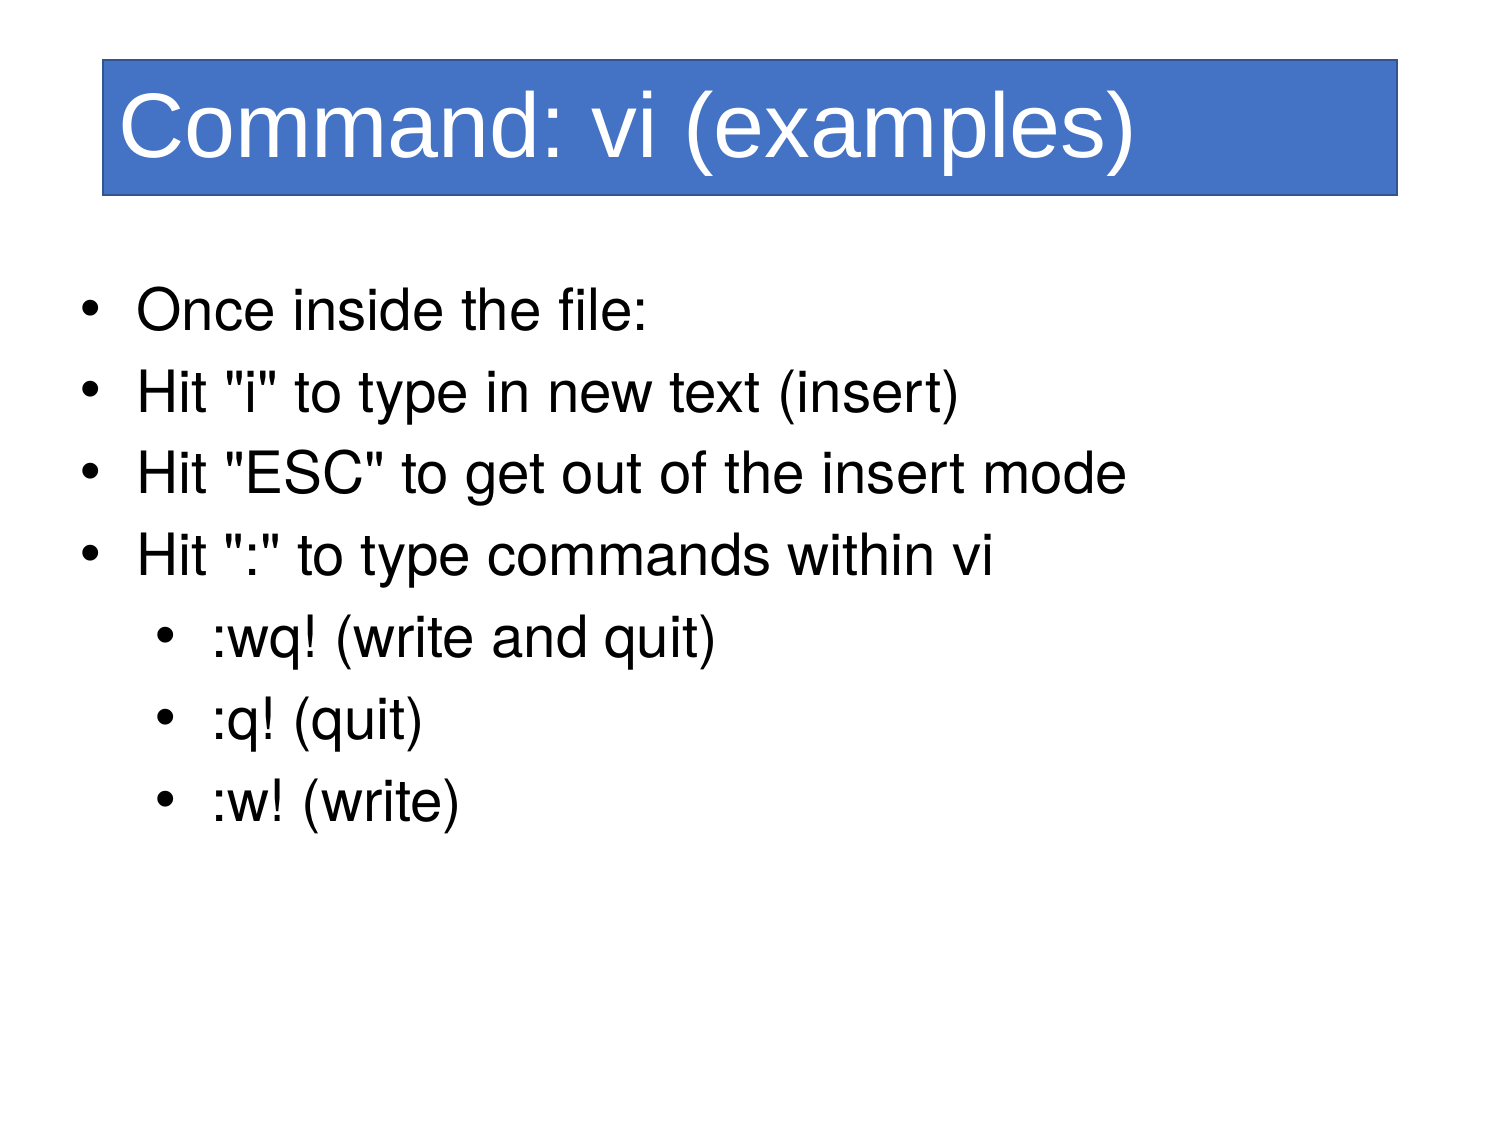

Command: vi (examples)

Once inside the file:
Hit "i" to type in new text (insert)
Hit "ESC" to get out of the insert mode
Hit ":" to type commands within vi
:wq! (write and quit)
:q! (quit)
:w! (write)